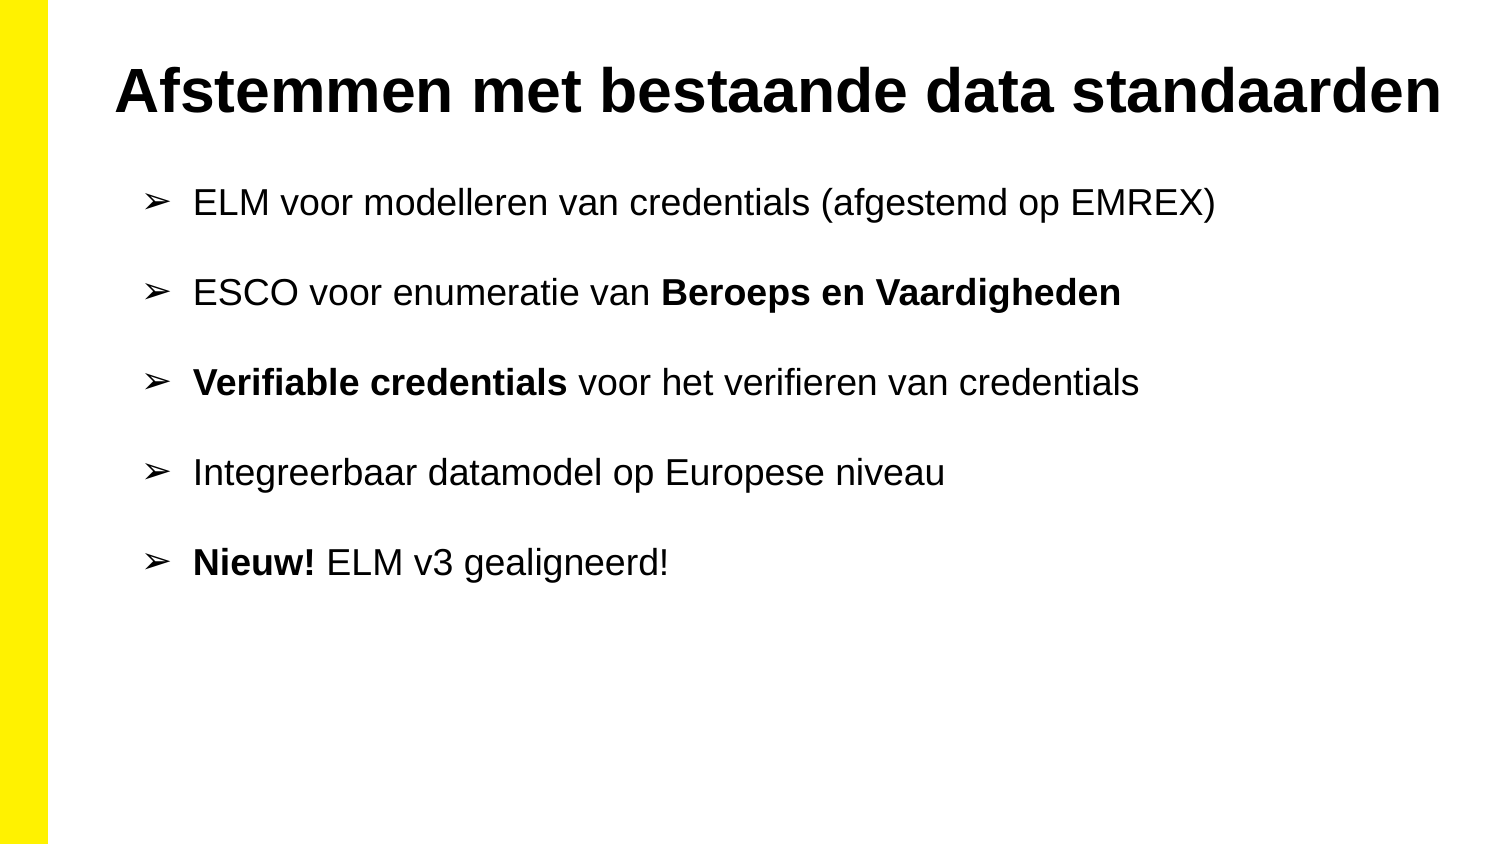

Afstemmen met bestaande data standaarden
ELM voor modelleren van credentials (afgestemd op EMREX)
ESCO voor enumeratie van Beroeps en Vaardigheden
Verifiable credentials voor het verifieren van credentials
Integreerbaar datamodel op Europese niveau
Nieuw! ELM v3 gealigneerd!